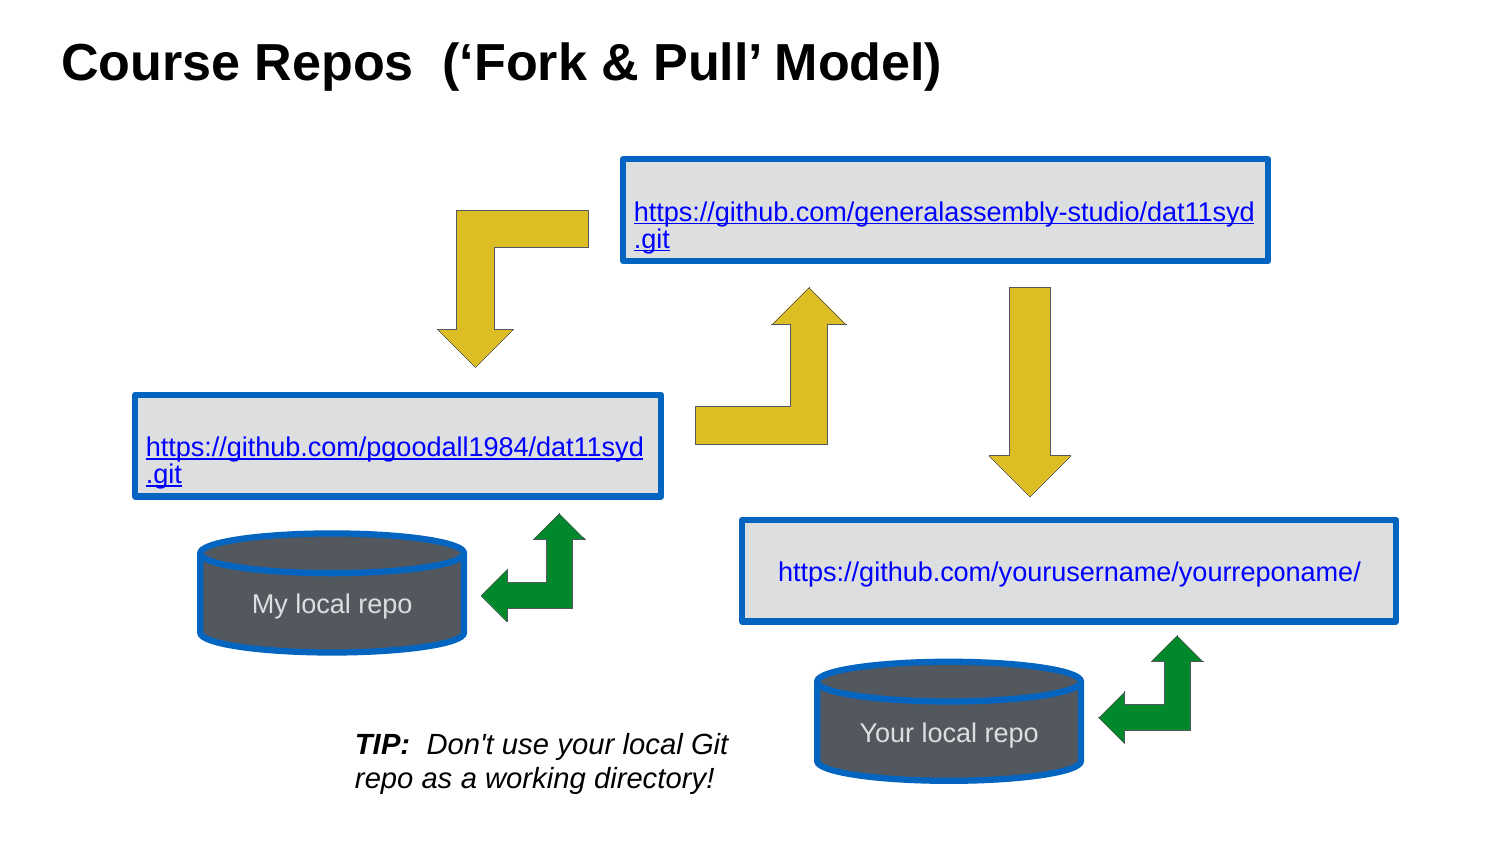

# Course Repos  (‘Fork & Pull’ Model)

https://github.com/generalassembly-studio/dat11syd.git

https://github.com/pgoodall1984/dat11syd.git

https://github.com/yourusername/yourreponame/

My local repo

Your local repo
TIP:  Don't use your local Git repo as a working directory!